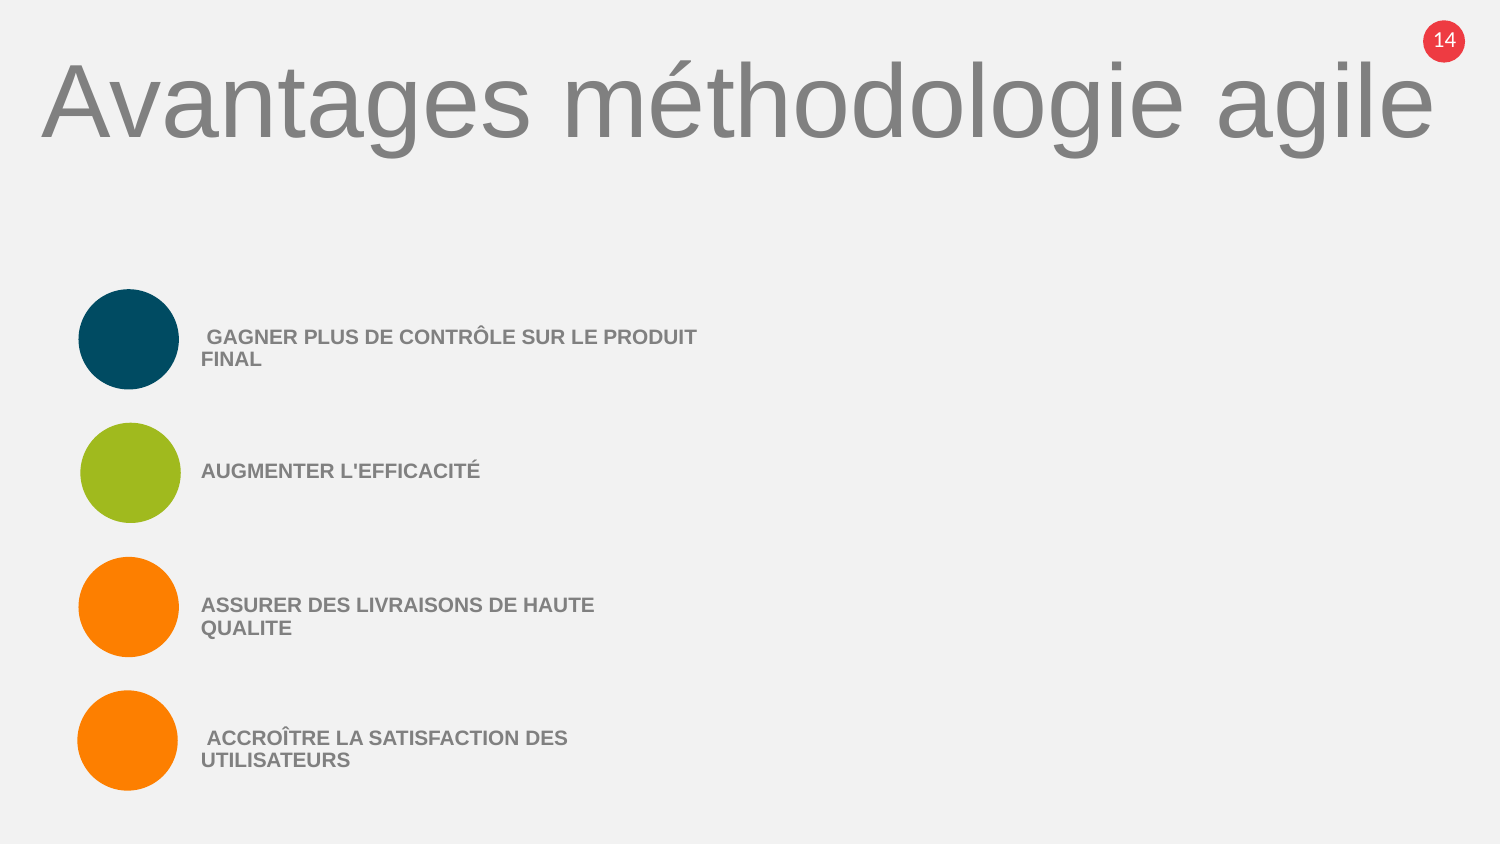

Avantages méthodologie agile

 GAGNER PLUS DE CONTRÔLE SUR LE PRODUIT FINAL

AUGMENTER L'EFFICACITÉ

ASSURER DES LIVRAISONS DE HAUTE QUALITE

 ACCROÎTRE LA SATISFACTION DES UTILISATEURS